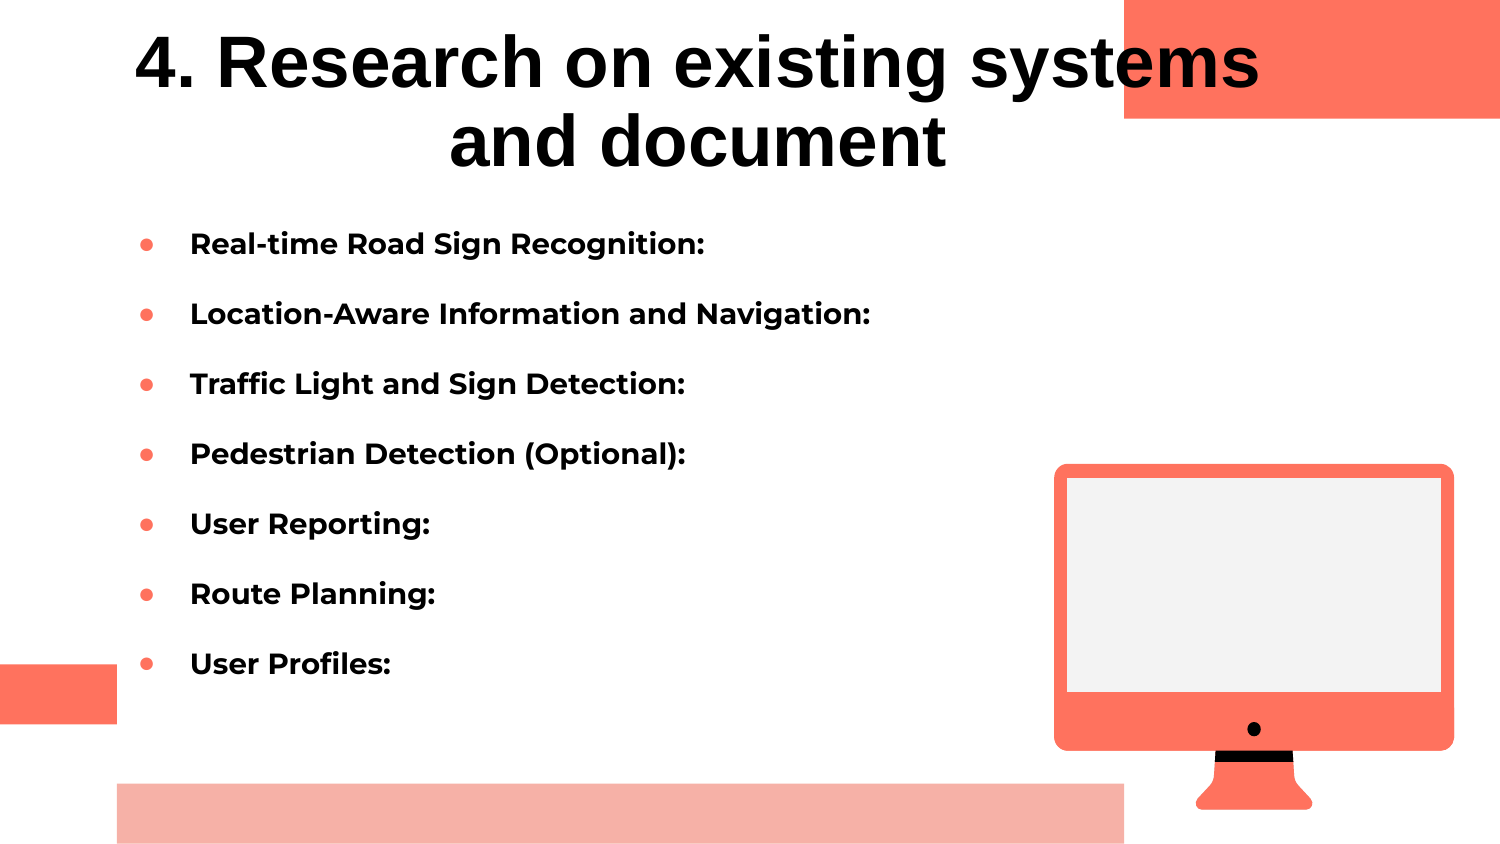

# 4. Research on existing systems and document
Real-time Road Sign Recognition:

Location-Aware Information and Navigation:

Traffic Light and Sign Detection:

Pedestrian Detection (Optional):

User Reporting:

Route Planning:

User Profiles: